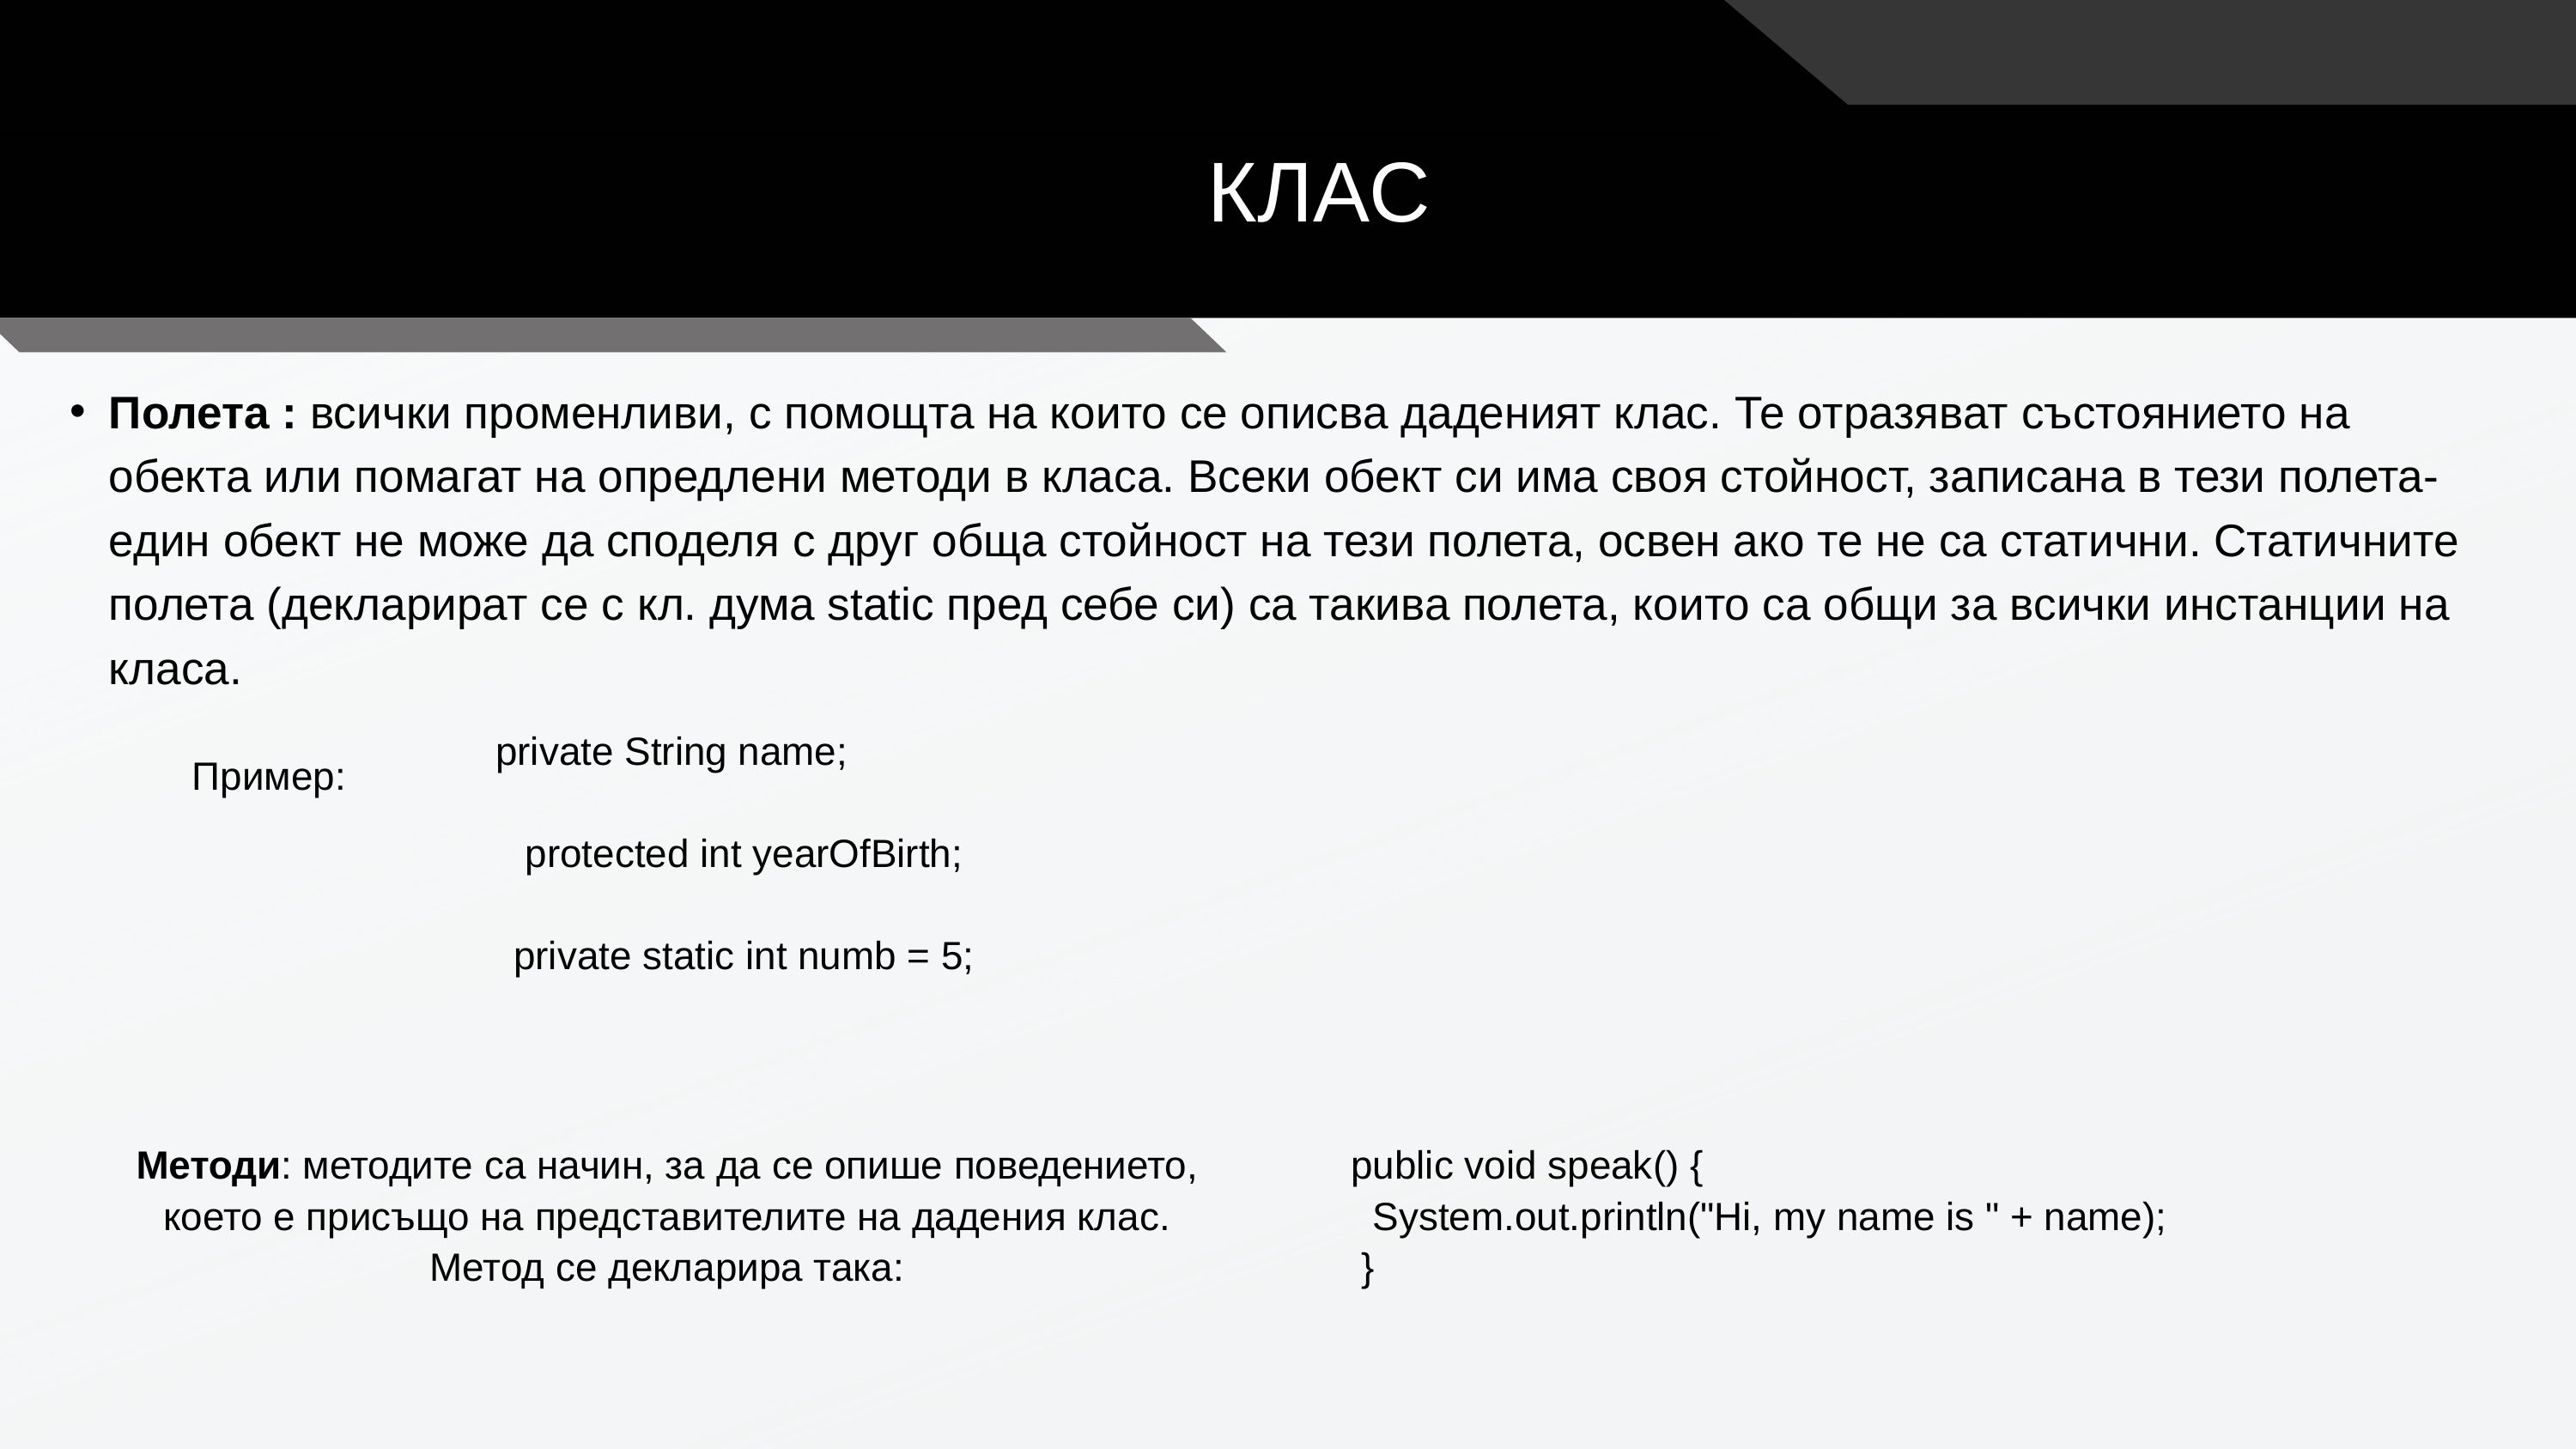

КЛАС

Полета : всички променливи, с помощта на които се описва даденият клас. Те отразяват състоянието на обекта или помагат на опредлени методи в класа. Всеки обект си има своя стойност, записана в тези полета- един обект не може да споделя с друг обща стойност на тези полета, освен ако те не са статични. Статичните полета (декларират се с кл. дума static пред себе си) са такива полета, които са общи за всички инстанции на класа.
private String name;

protected int yearOfBirth;

private static int numb = 5;
Пример:
Методи: методите са начин, за да се опише поведението, което е присъщо на представителите на дадения клас. Метод се декларира така:
public void speаk() {
  System.out.println("Hi, my name is " + name);
 }